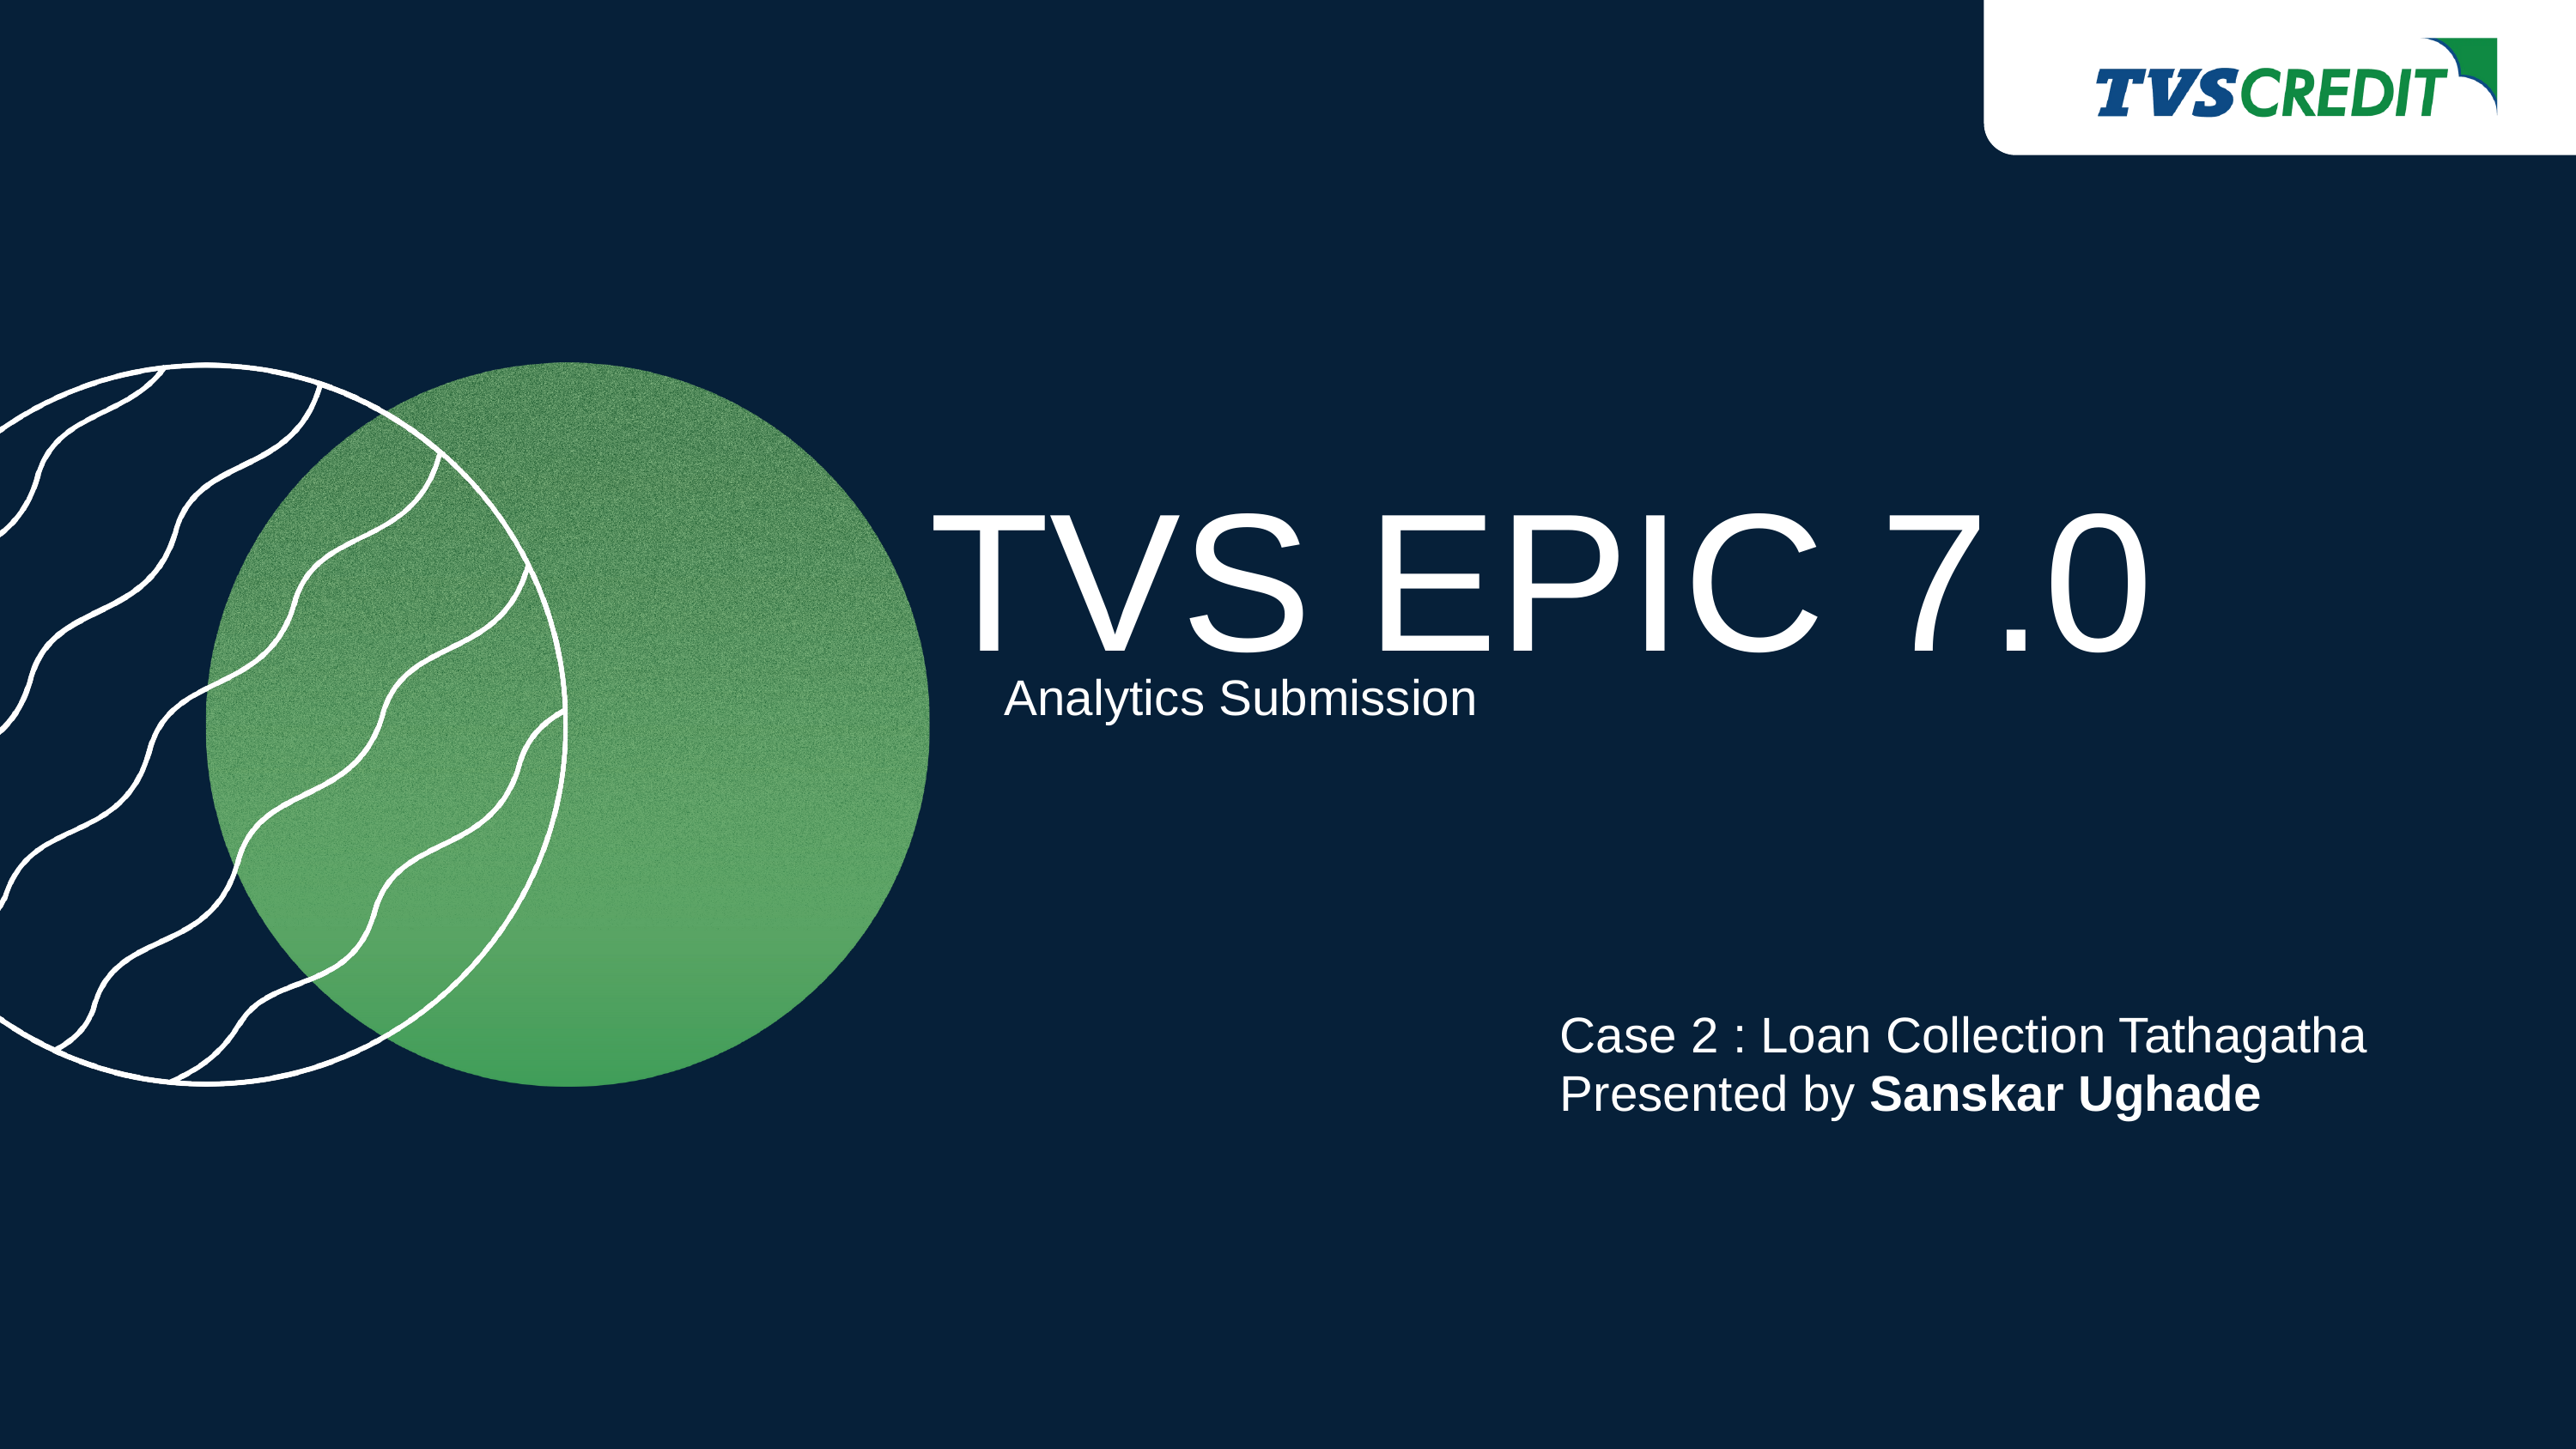

TVS EPIC 7.0
Analytics Submission
Case 2 : Loan Collection Tathagatha
Presented by Sanskar Ughade